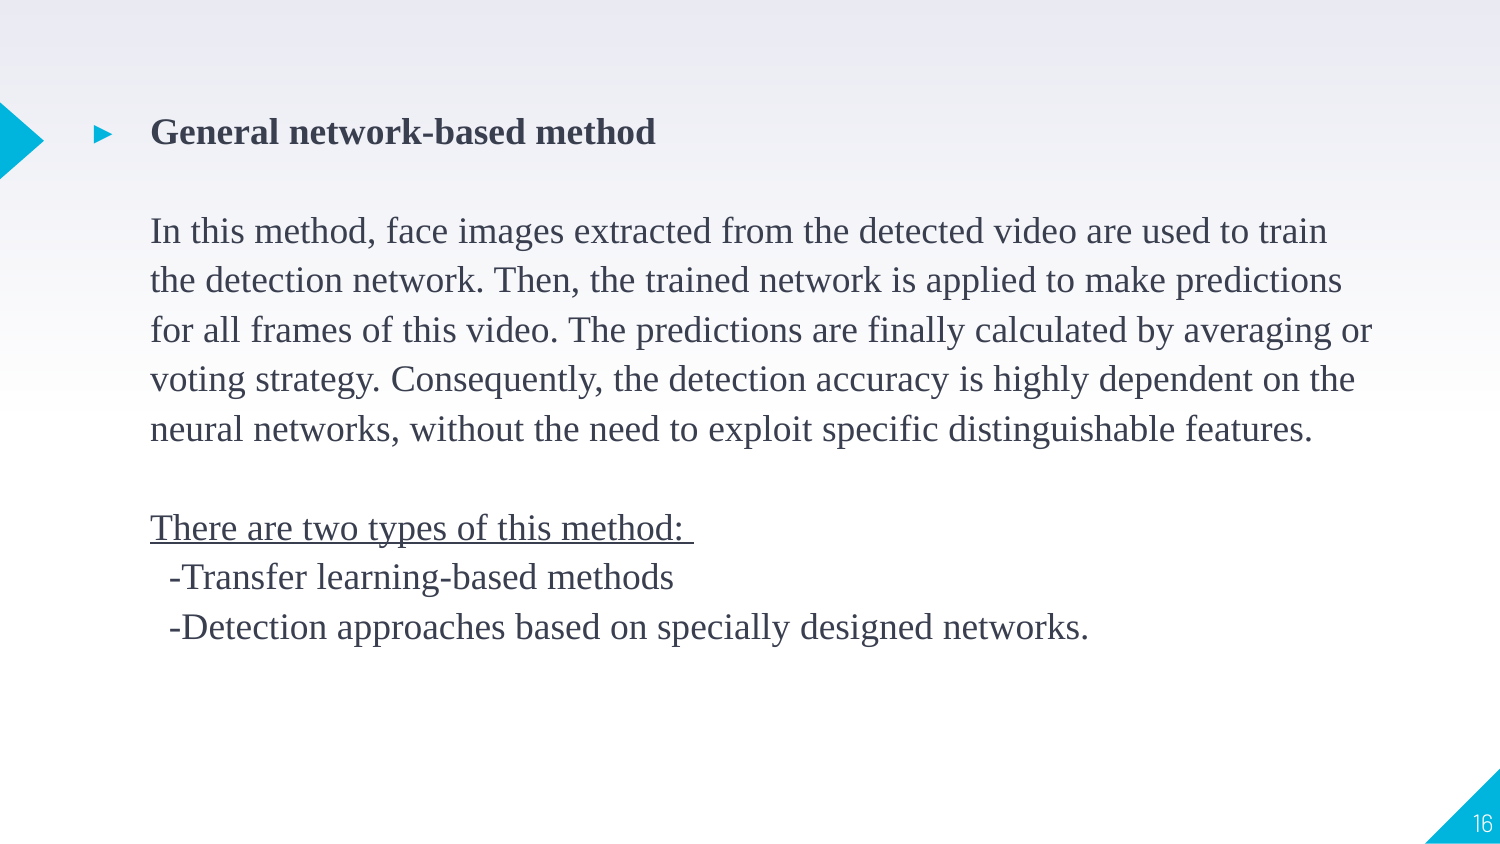

General network-based method
In this method, face images extracted from the detected video are used to train the detection network. Then, the trained network is applied to make predictions for all frames of this video. The predictions are finally calculated by averaging or voting strategy. Consequently, the detection accuracy is highly dependent on the neural networks, without the need to exploit specific distinguishable features. 
There are two types of this method:
  -Transfer learning-based methods
  -Detection approaches based on specially designed networks.
16